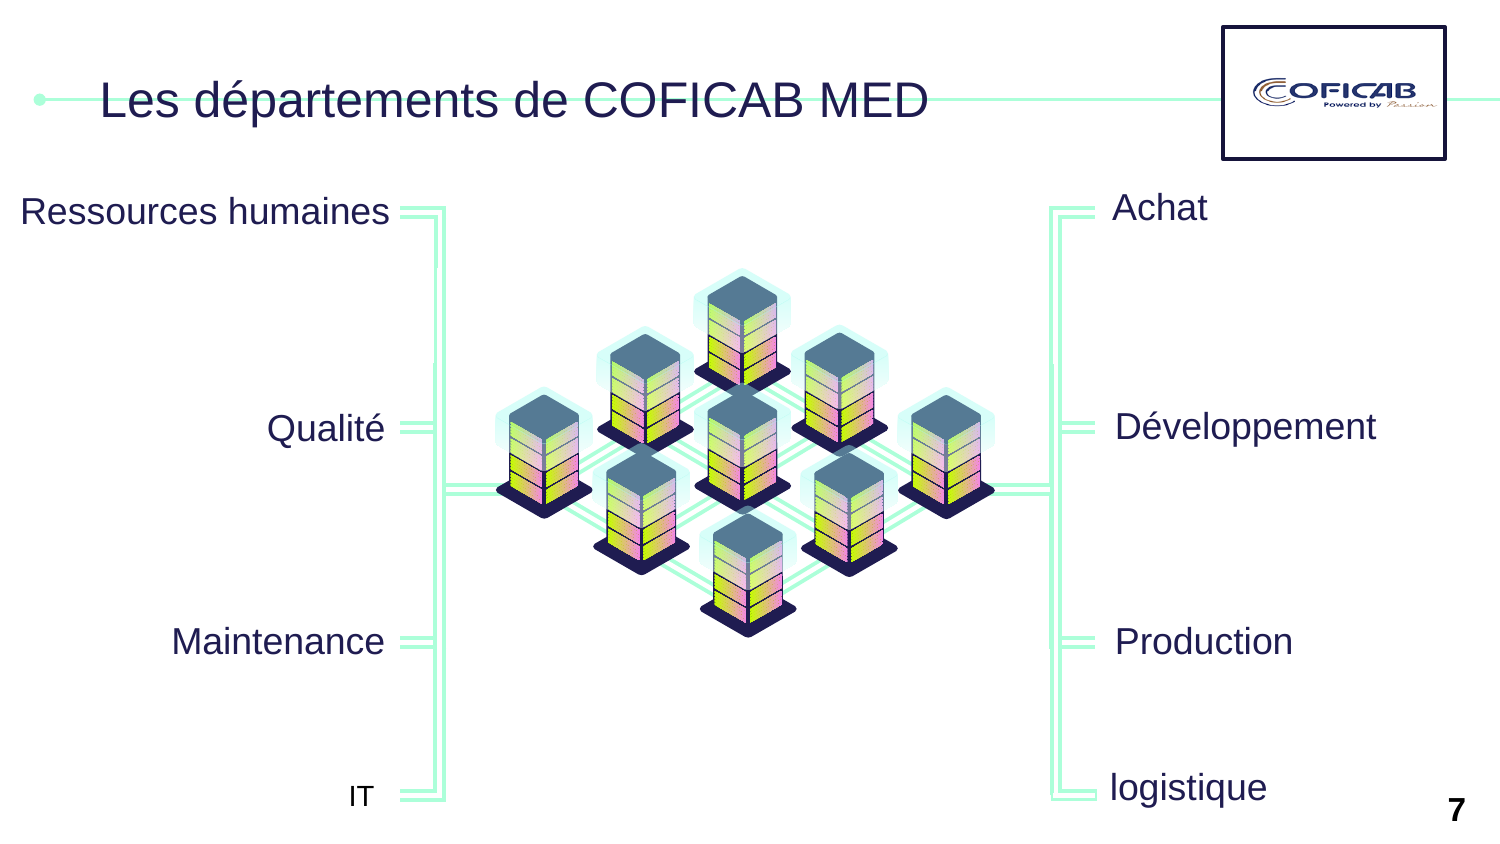

# Les départements de COFICAB MED

Achat
Ressources humaines

Développement
Qualité
Maintenance
Production
logistique
IT
7